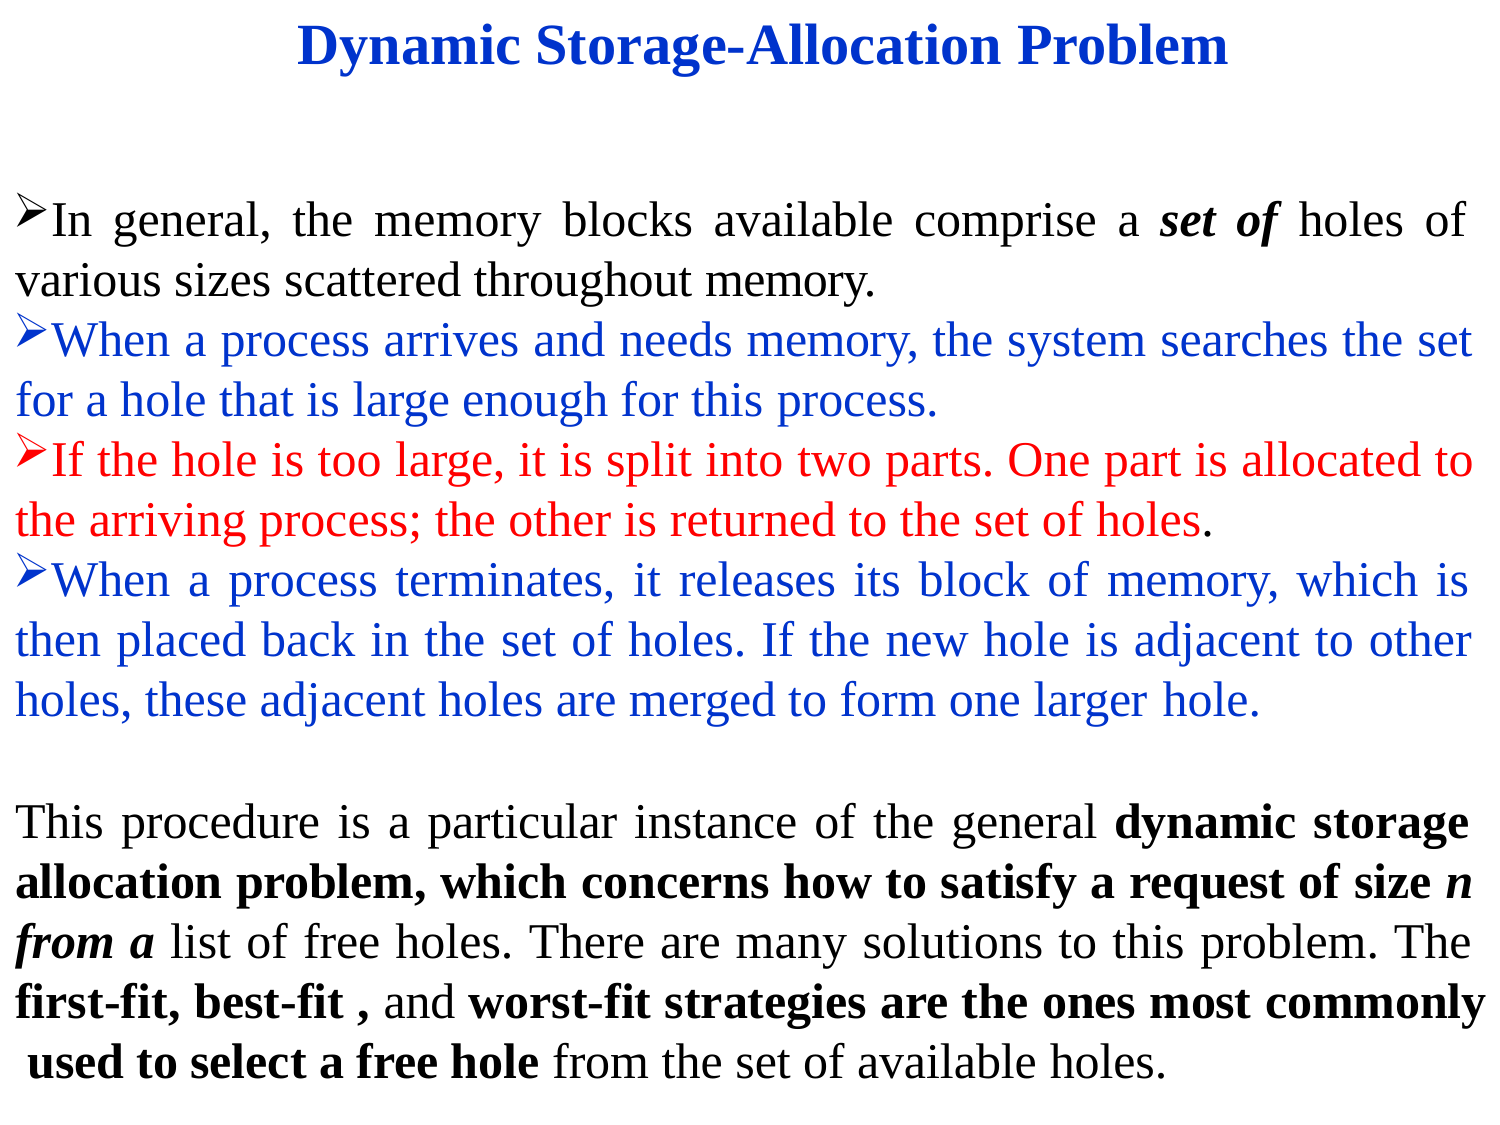

# Dynamic Storage-Allocation Problem
In general, the memory blocks available comprise a set of holes of  various sizes scattered throughout memory.
When a process arrives and needs memory, the system searches the set  for a hole that is large enough for this process.
If the hole is too large, it is split into two parts. One part is allocated to  the arriving process; the other is returned to the set of holes.
When a process terminates, it releases its block of memory, which is  then placed back in the set of holes. If the new hole is adjacent to other  holes, these adjacent holes are merged to form one larger hole.

This procedure is a particular instance of the general dynamic storage  allocation problem, which concerns how to satisfy a request of size n  from a list of free holes. There are many solutions to this problem. The  first-fit, best-fit , and worst-fit strategies are the ones most commonly  used to select a free hole from the set of available holes.